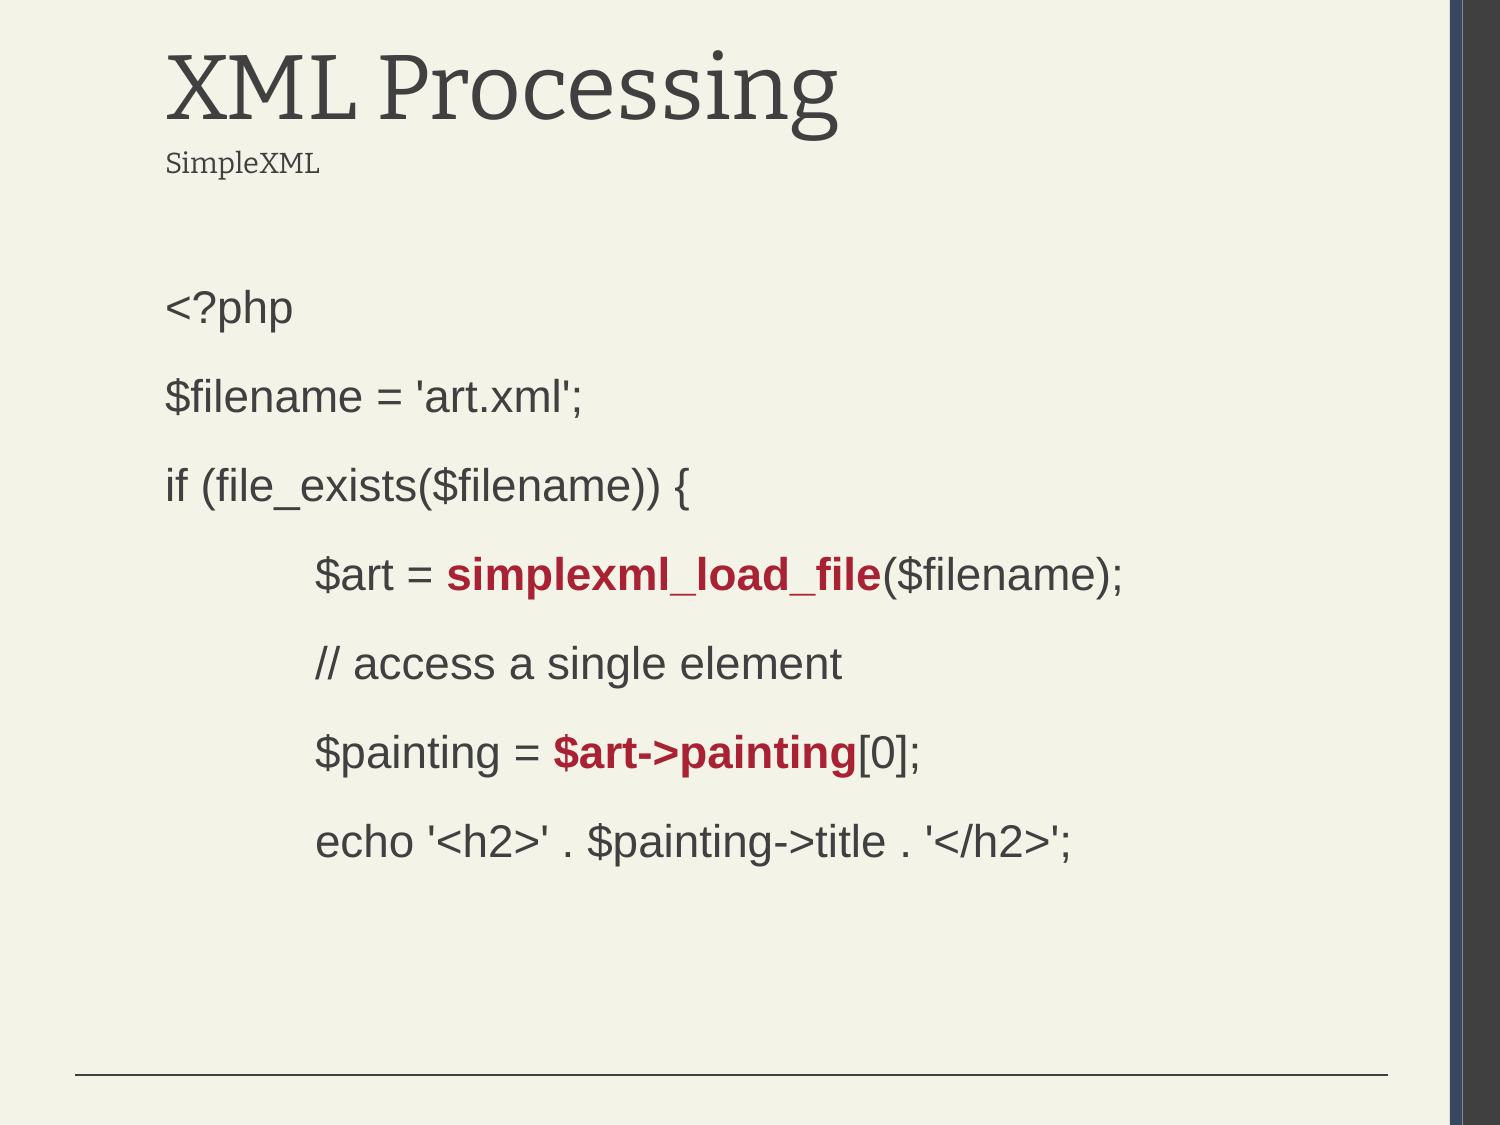

# XML Processing
SimpleXML
<?php
$filename = 'art.xml';
if (file_exists($filename)) {
	$art = simplexml_load_file($filename);
	// access a single element
	$painting = $art->painting[0];
	echo '<h2>' . $painting->title . '</h2>';